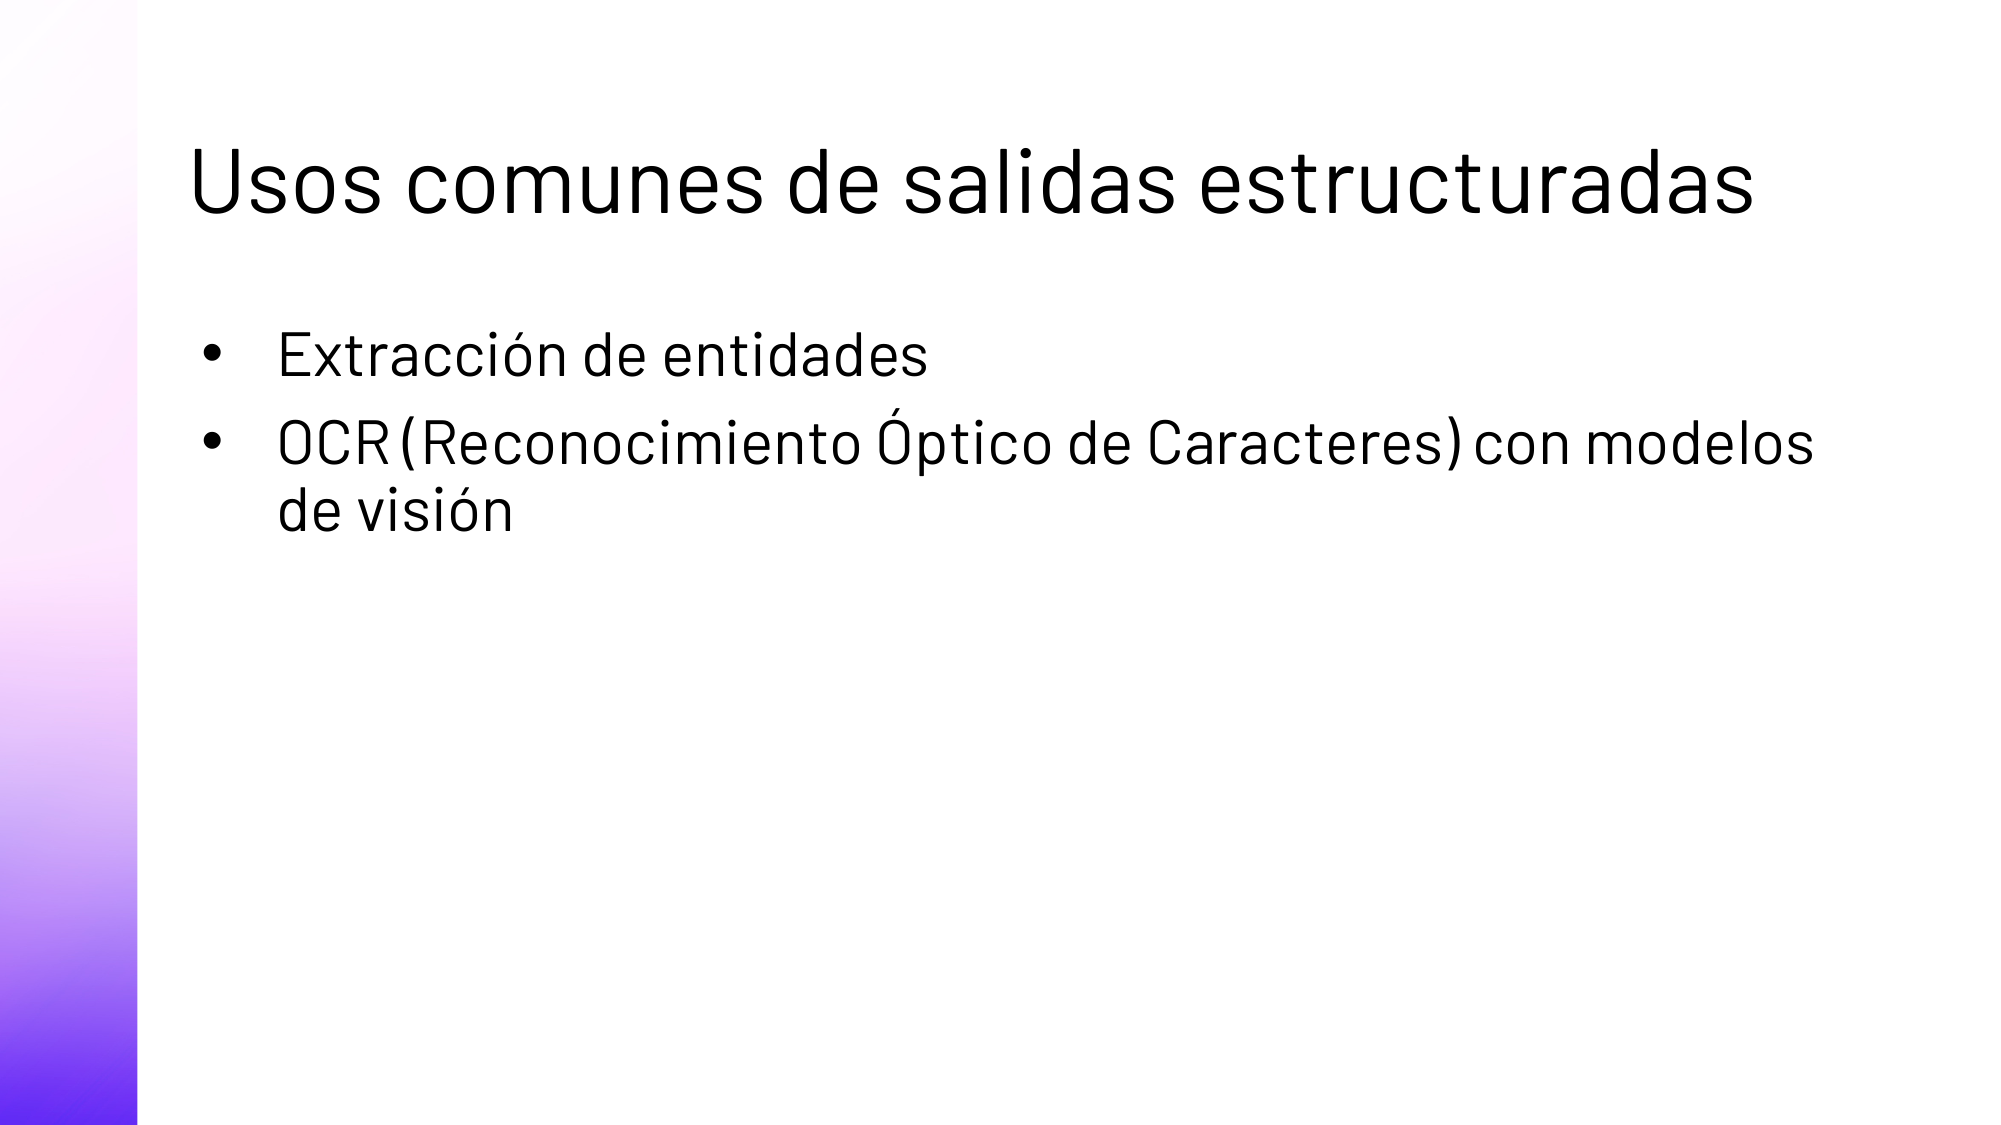

# Usos comunes de salidas estructuradas
Extracción de entidades
OCR (Reconocimiento Óptico de Caracteres) con modelos de visión